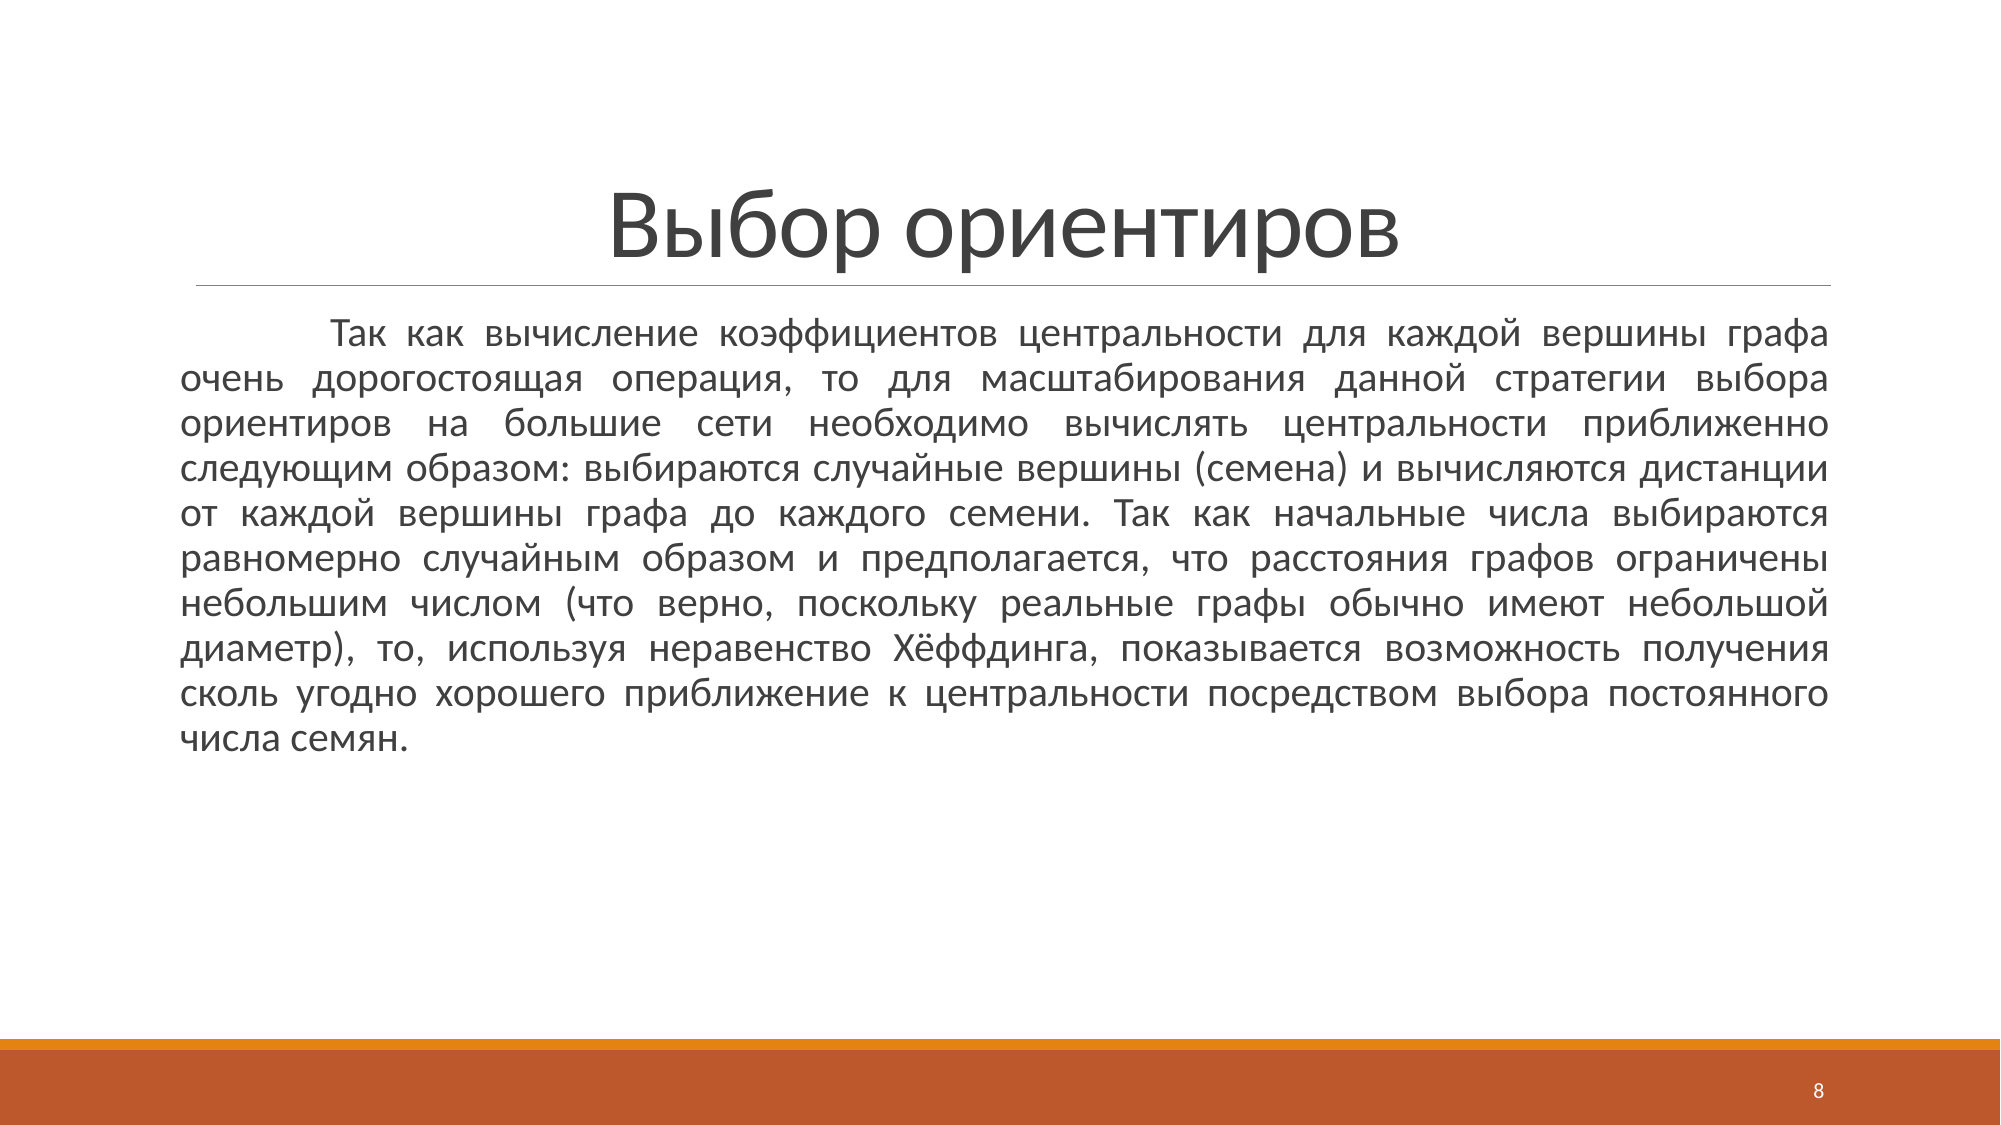

# Выбор ориентиров
	Так как вычисление коэффициентов центральности для каждой вершины графа очень дорогостоящая операция, то для масштабирования данной стратегии выбора ориентиров на большие сети необходимо вычислять центральности приближенно следующим образом: выбираются случайные вершины (семена) и вычисляются дистанции от каждой вершины графа до каждого семени. Так как начальные числа выбираются равномерно случайным образом и предполагается, что расстояния графов ограничены небольшим числом (что верно, поскольку реальные графы обычно имеют небольшой диаметр), то, используя неравенство Хёффдинга, показывается возможность получения сколь угодно хорошего приближение к центральности посредством выбора постоянного числа семян.
8